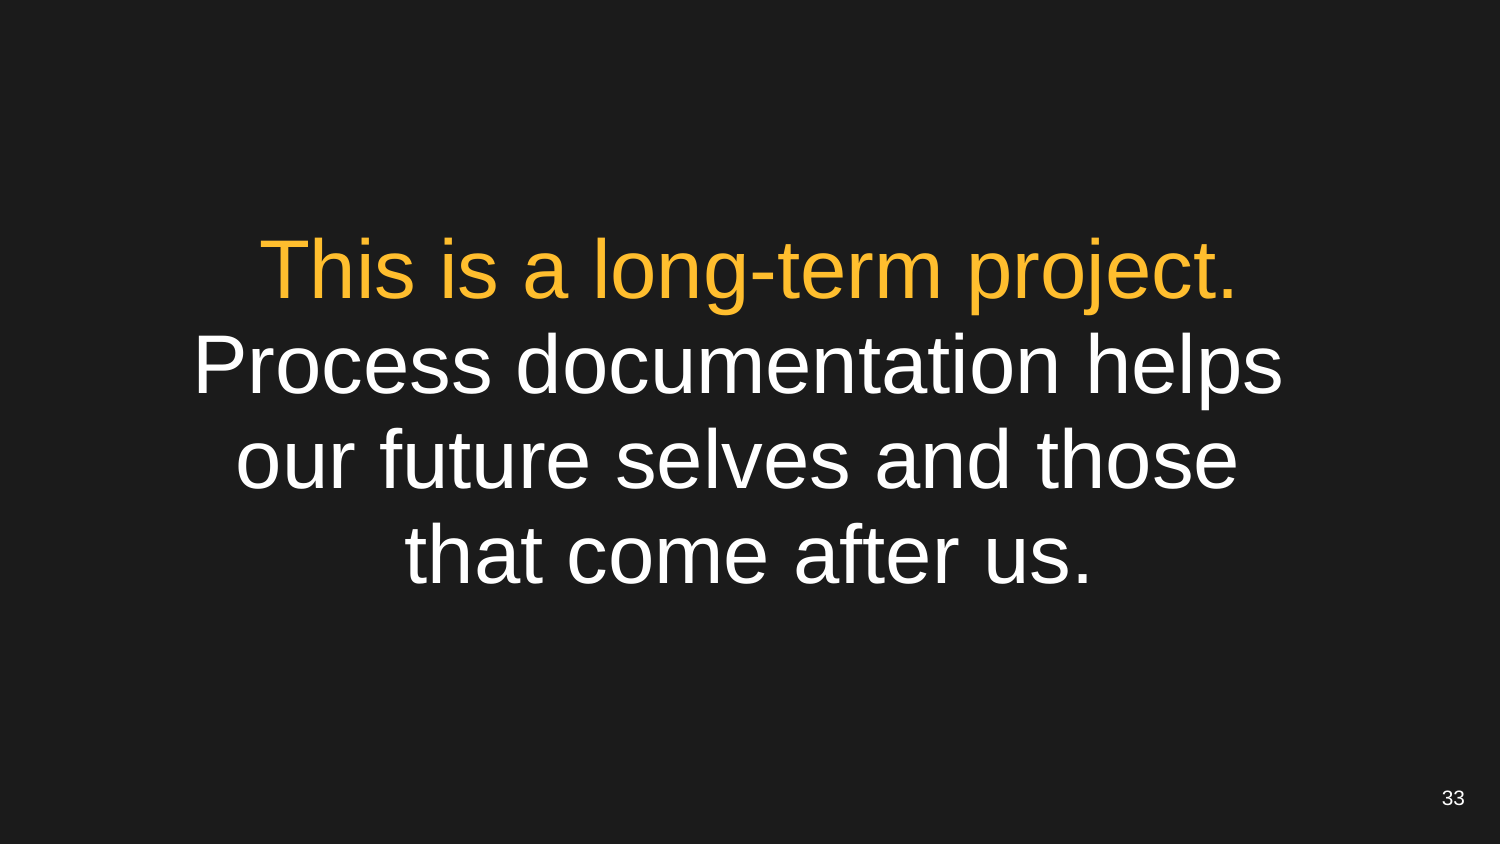

# This is a long-term project. Process documentation helps our future selves and those that come after us.
33